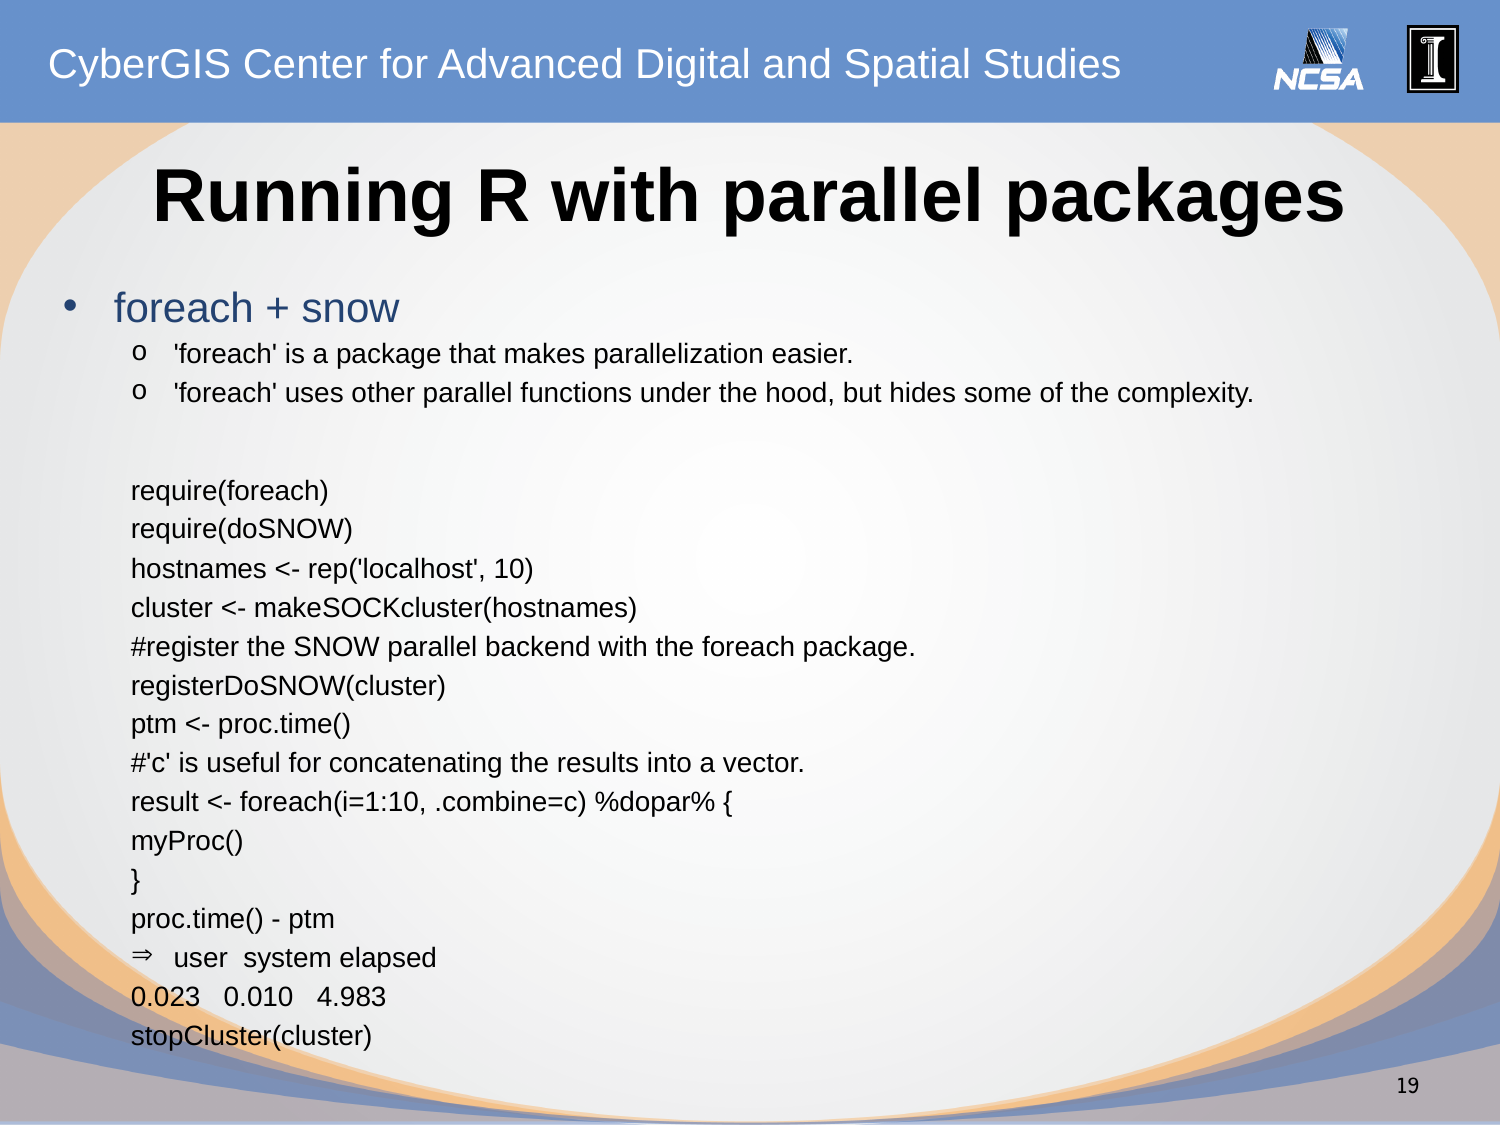

# Running R with parallel packages
foreach + snow
'foreach' is a package that makes parallelization easier.
'foreach' uses other parallel functions under the hood, but hides some of the complexity.

require(foreach)
require(doSNOW)
hostnames <- rep('localhost', 10)
cluster <- makeSOCKcluster(hostnames)
#register the SNOW parallel backend with the foreach package.
registerDoSNOW(cluster)
ptm <- proc.time()
#'c' is useful for concatenating the results into a vector.
result <- foreach(i=1:10, .combine=c) %dopar% {
myProc()
}
proc.time() - ptm
user  system elapsed
0.023   0.010   4.983
stopCluster(cluster)

19